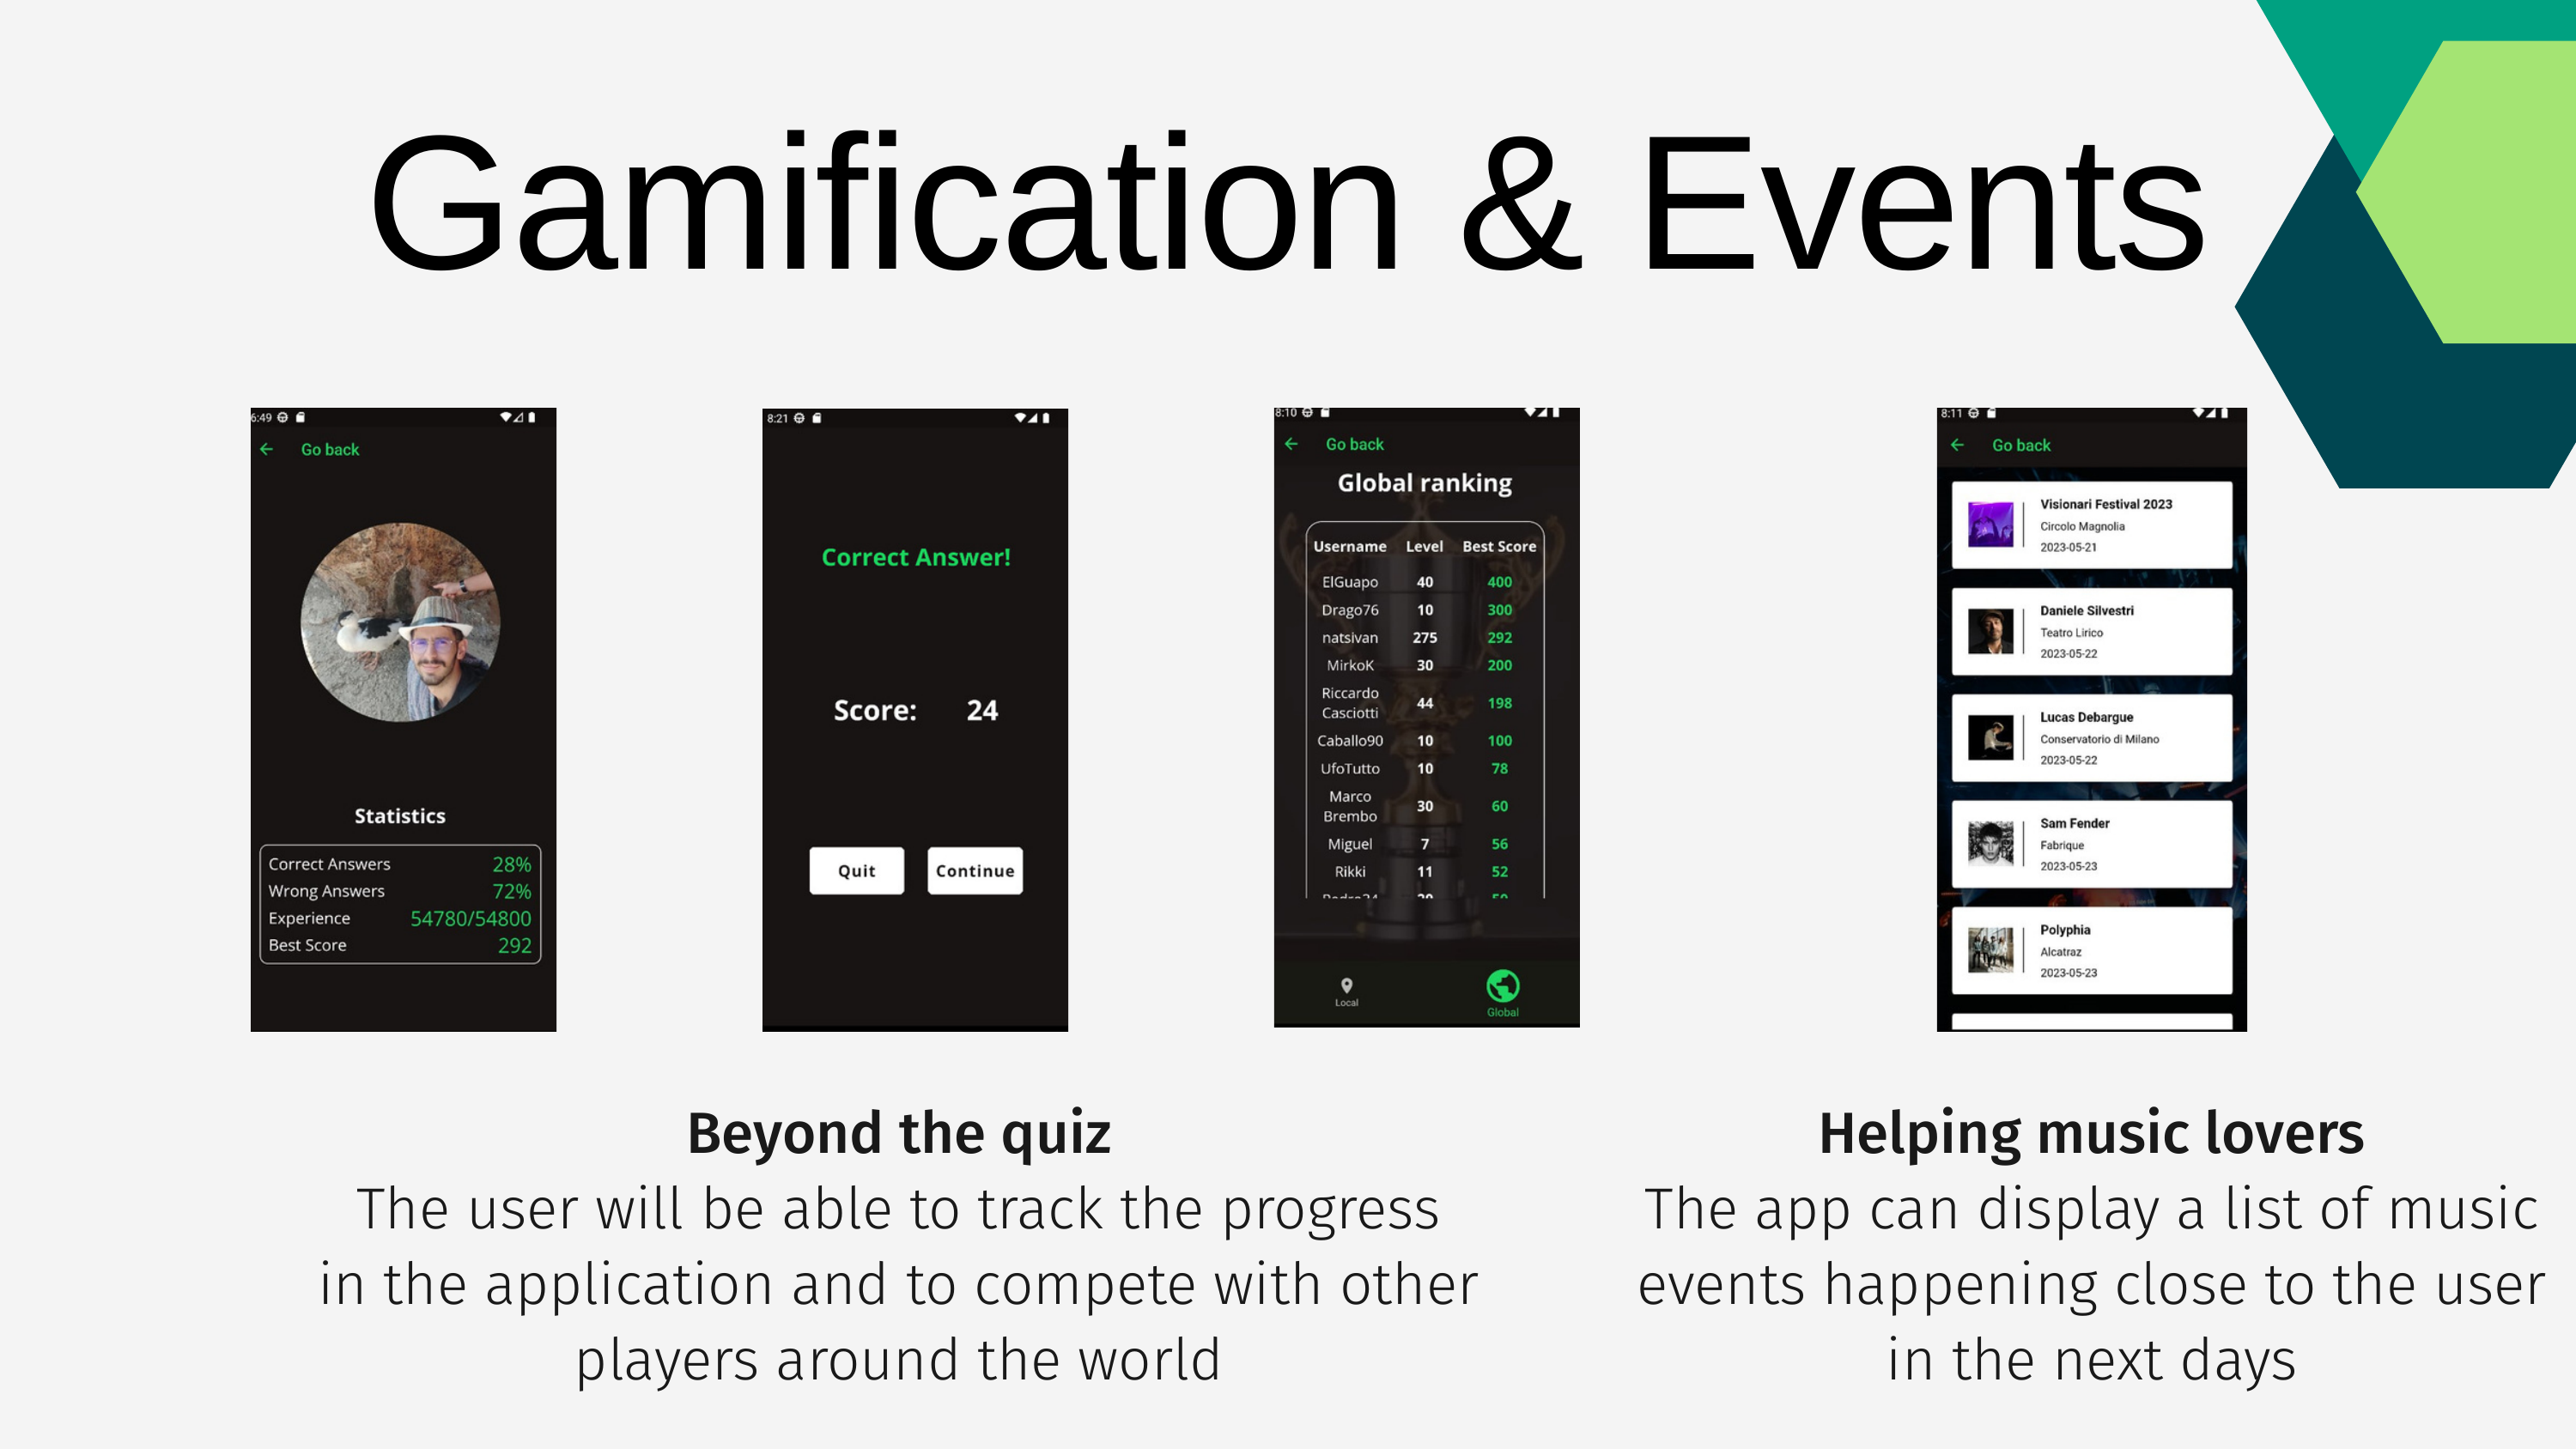

Gamification & Events

Beyond the quiz
The user will be able to track the progress
in the application and to compete with other players around the world
Helping music lovers
The app can display a list of music events happening close to the user in the next days